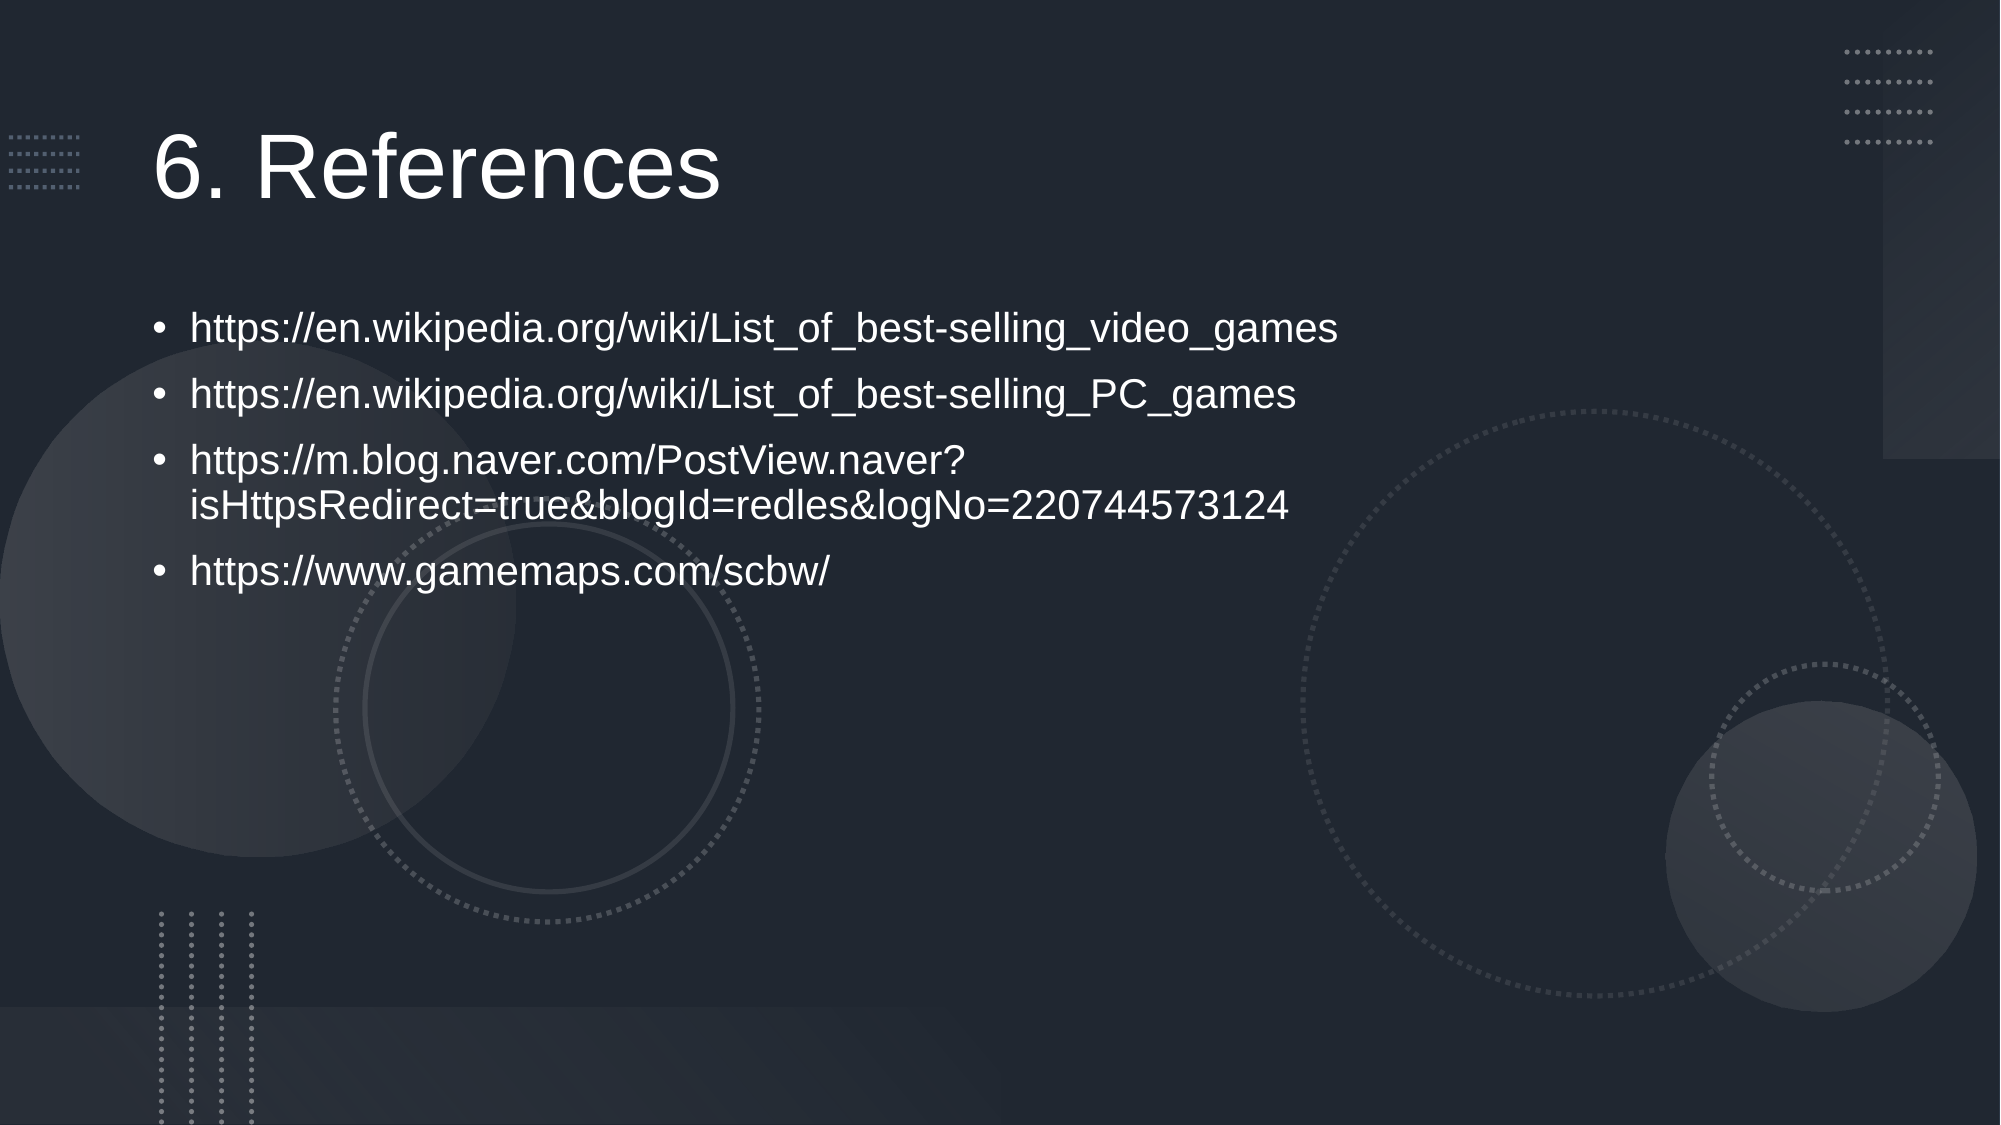

# 6. References

https://en.wikipedia.org/wiki/List_of_best-selling_video_games
https://en.wikipedia.org/wiki/List_of_best-selling_PC_games
https://m.blog.naver.com/PostView.naver?isHttpsRedirect=true&blogId=redles&logNo=220744573124
https://www.gamemaps.com/scbw/